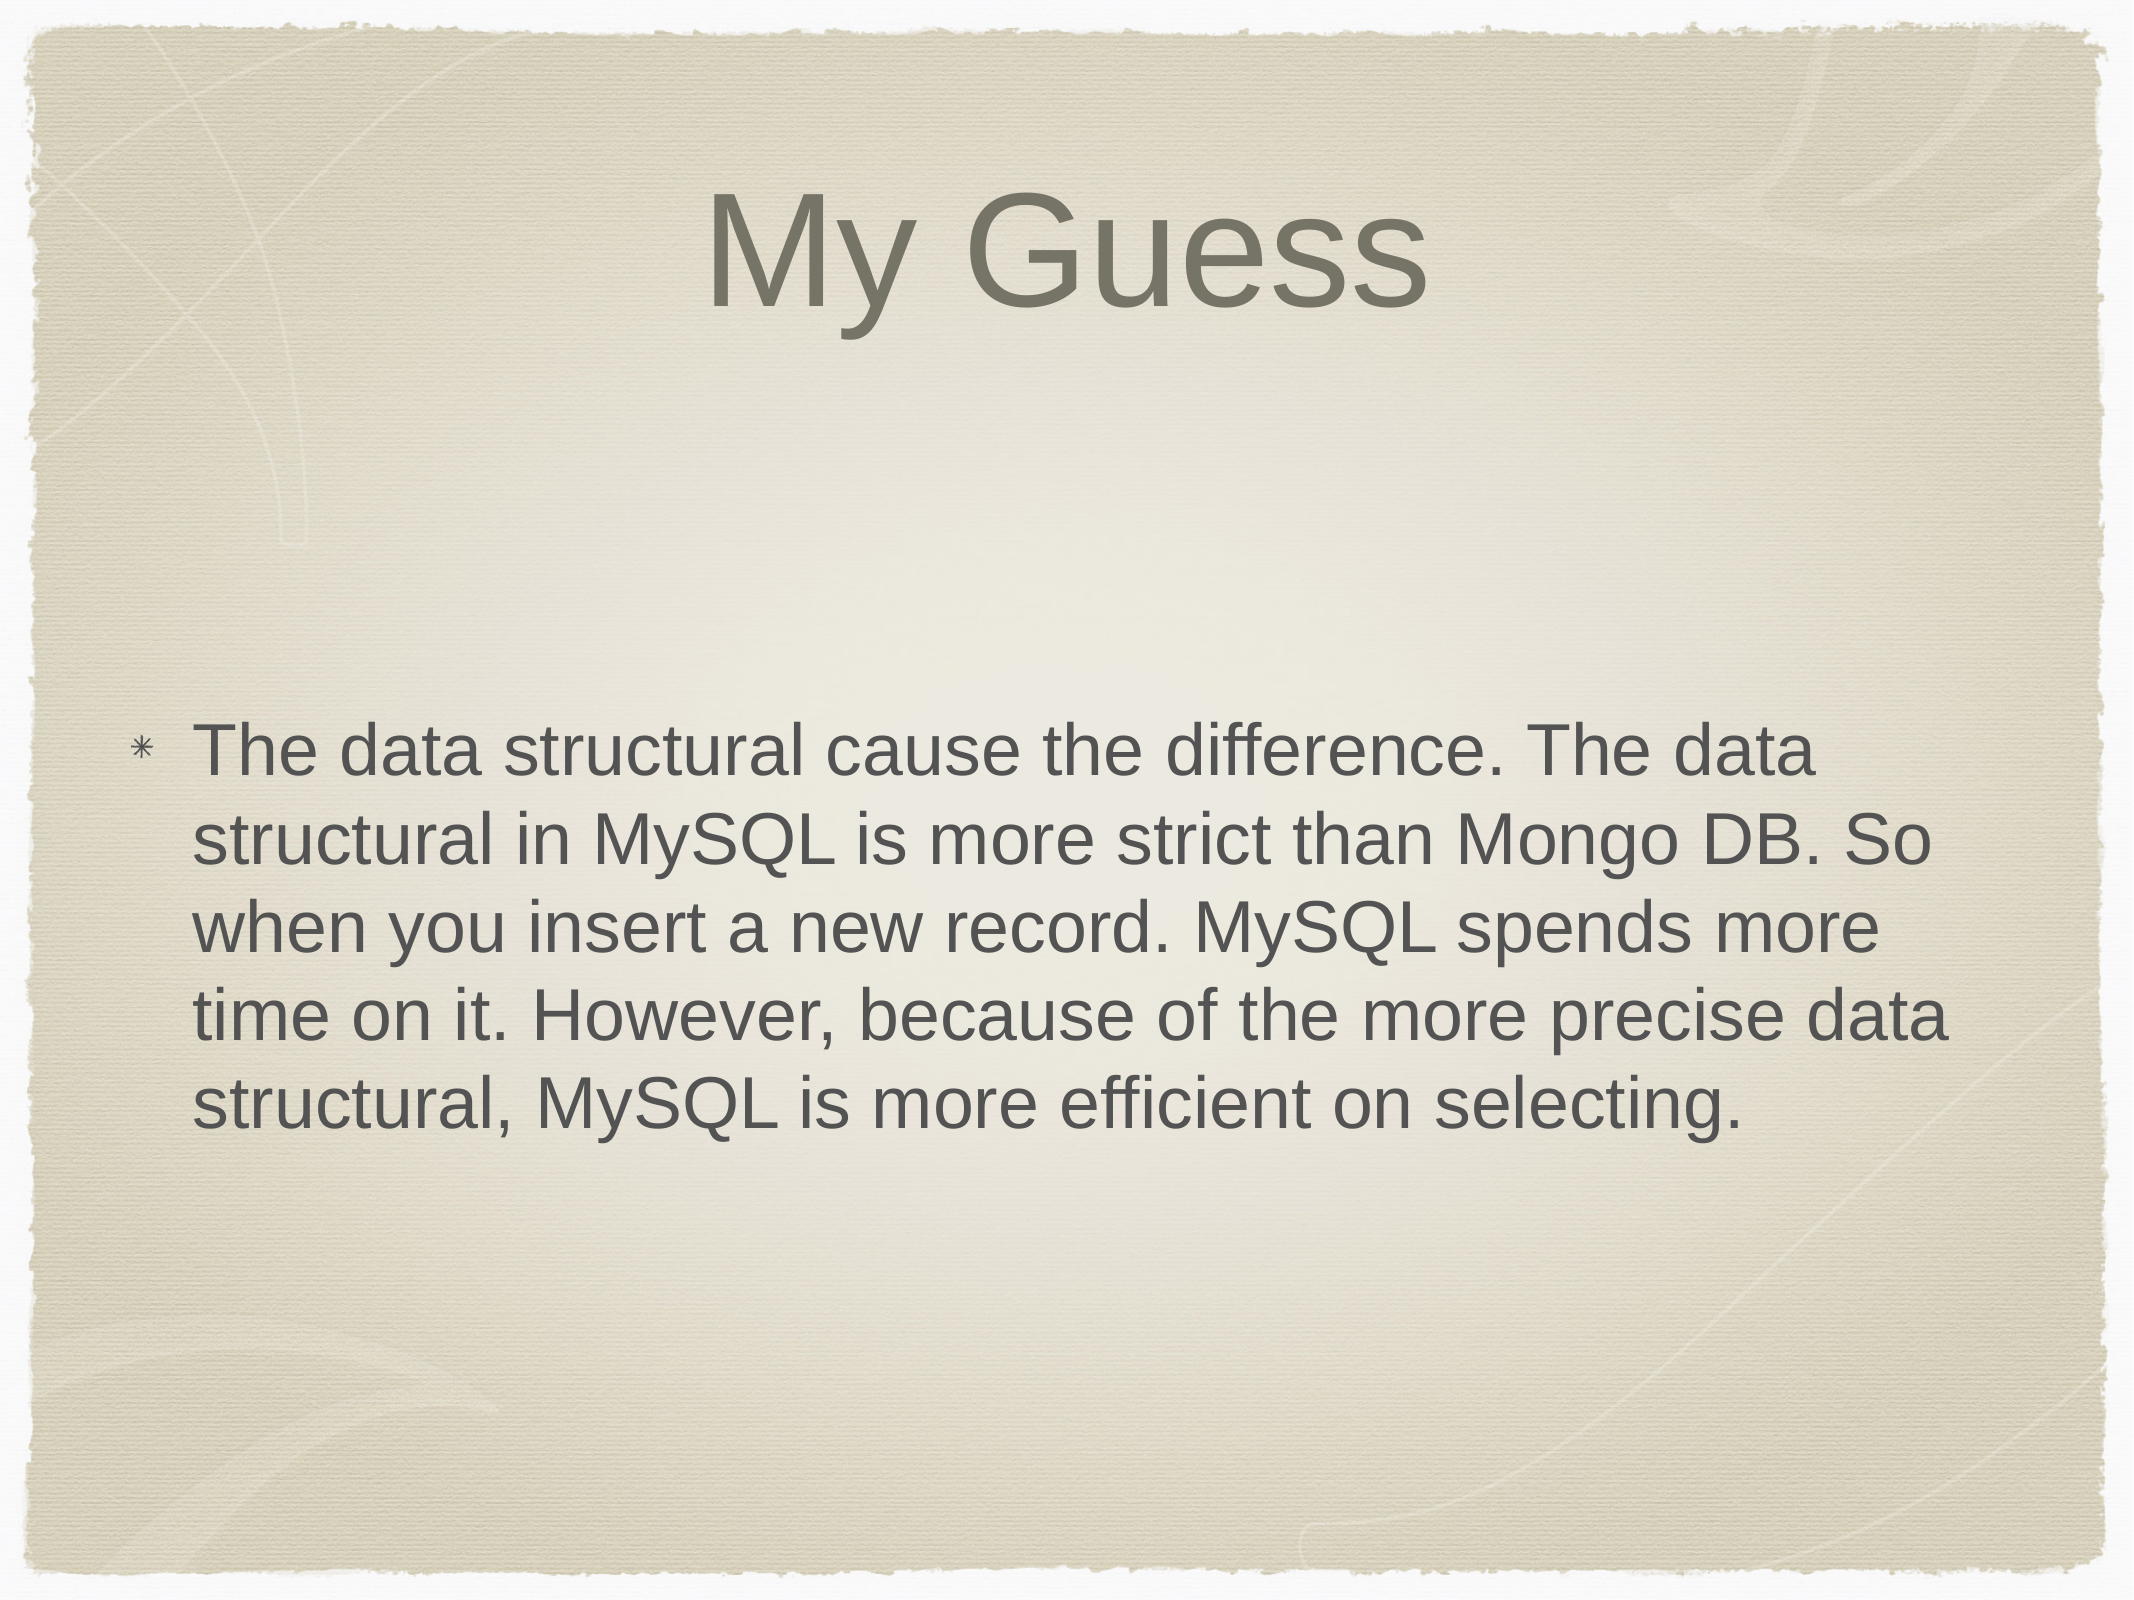

# My Guess
The data structural cause the difference. The data structural in MySQL is more strict than Mongo DB. So when you insert a new record. MySQL spends more time on it. However, because of the more precise data structural, MySQL is more efficient on selecting.